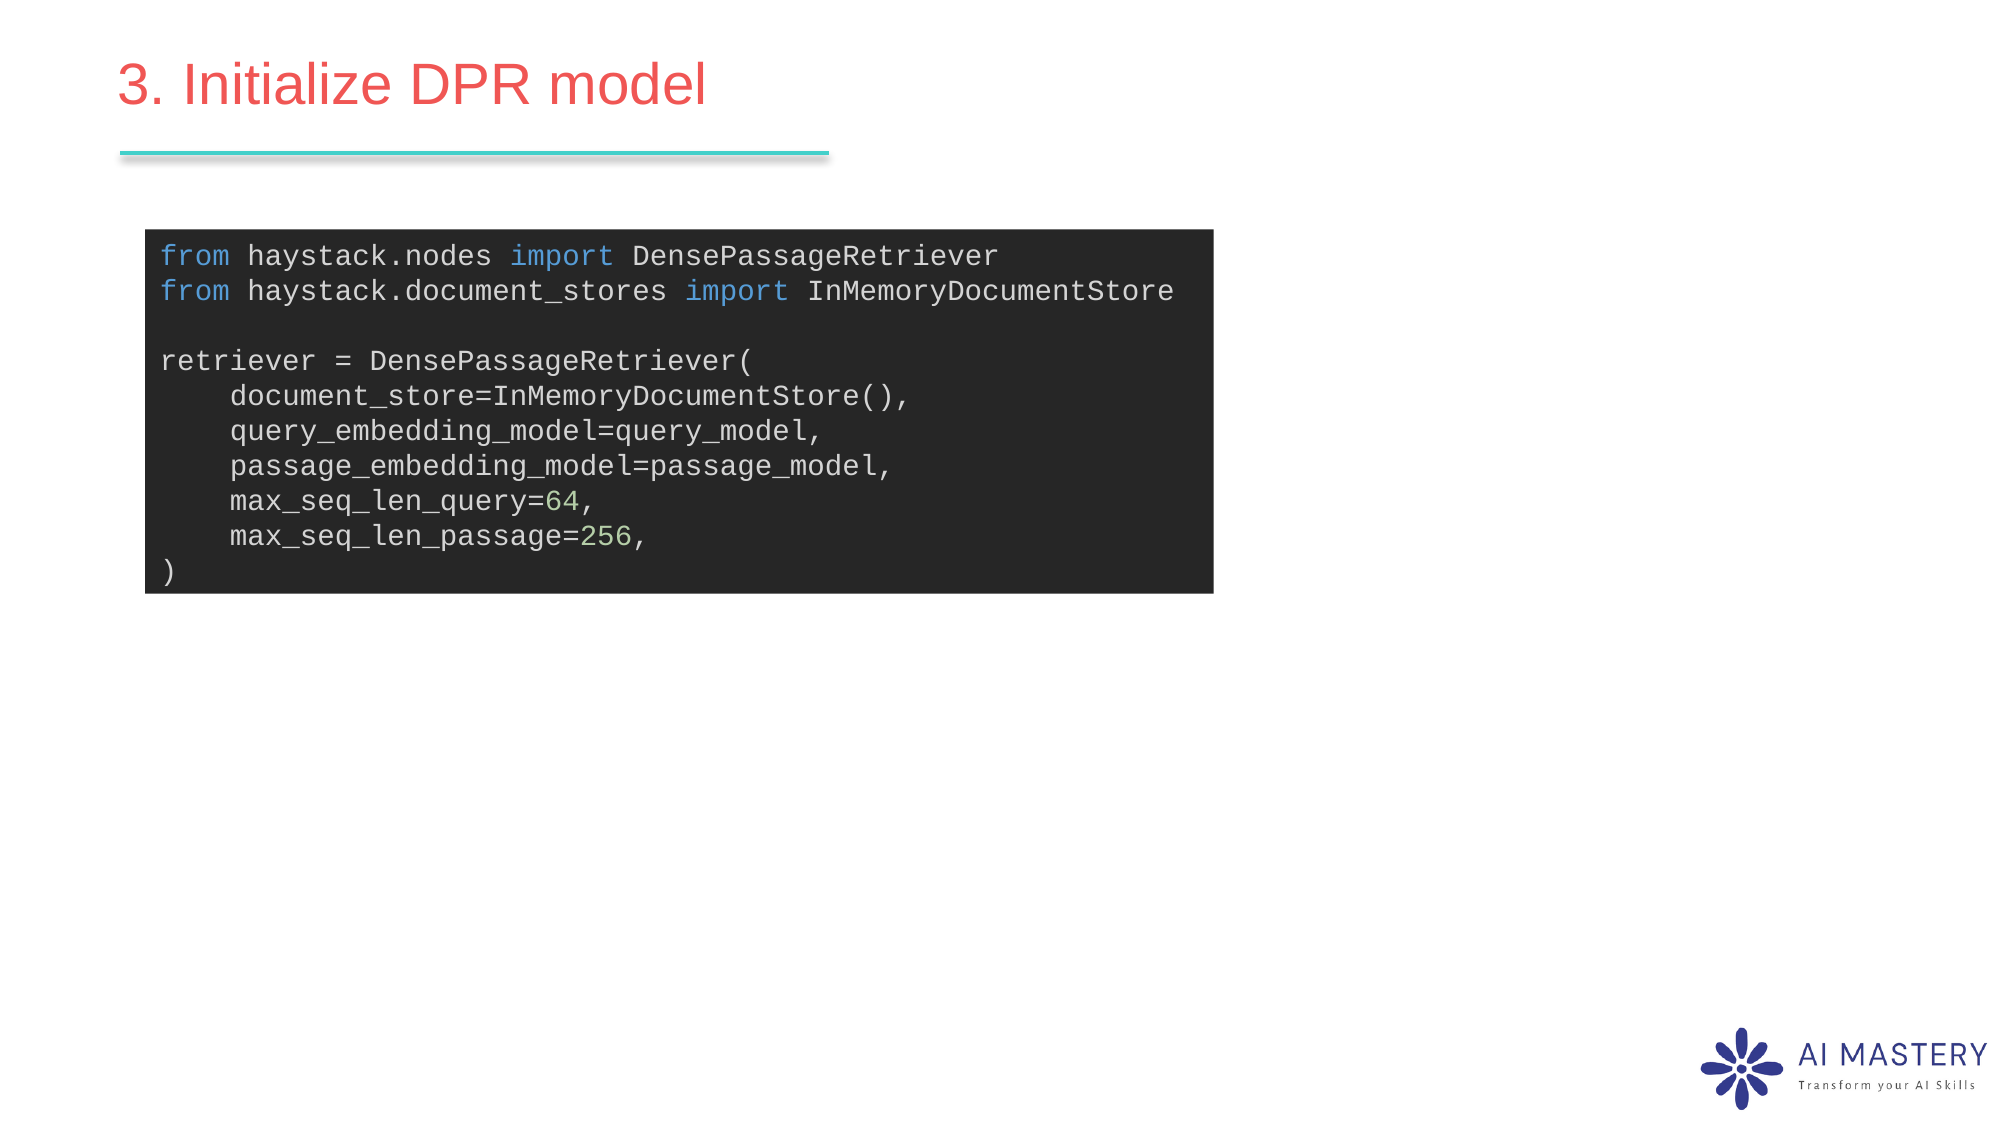

# 3. Initialize DPR model

from haystack.nodes import DensePassageRetriever
from haystack.document_stores import InMemoryDocumentStore
retriever = DensePassageRetriever(
    document_store=InMemoryDocumentStore(),
    query_embedding_model=query_model,
    passage_embedding_model=passage_model,
    max_seq_len_query=64,
    max_seq_len_passage=256,
)